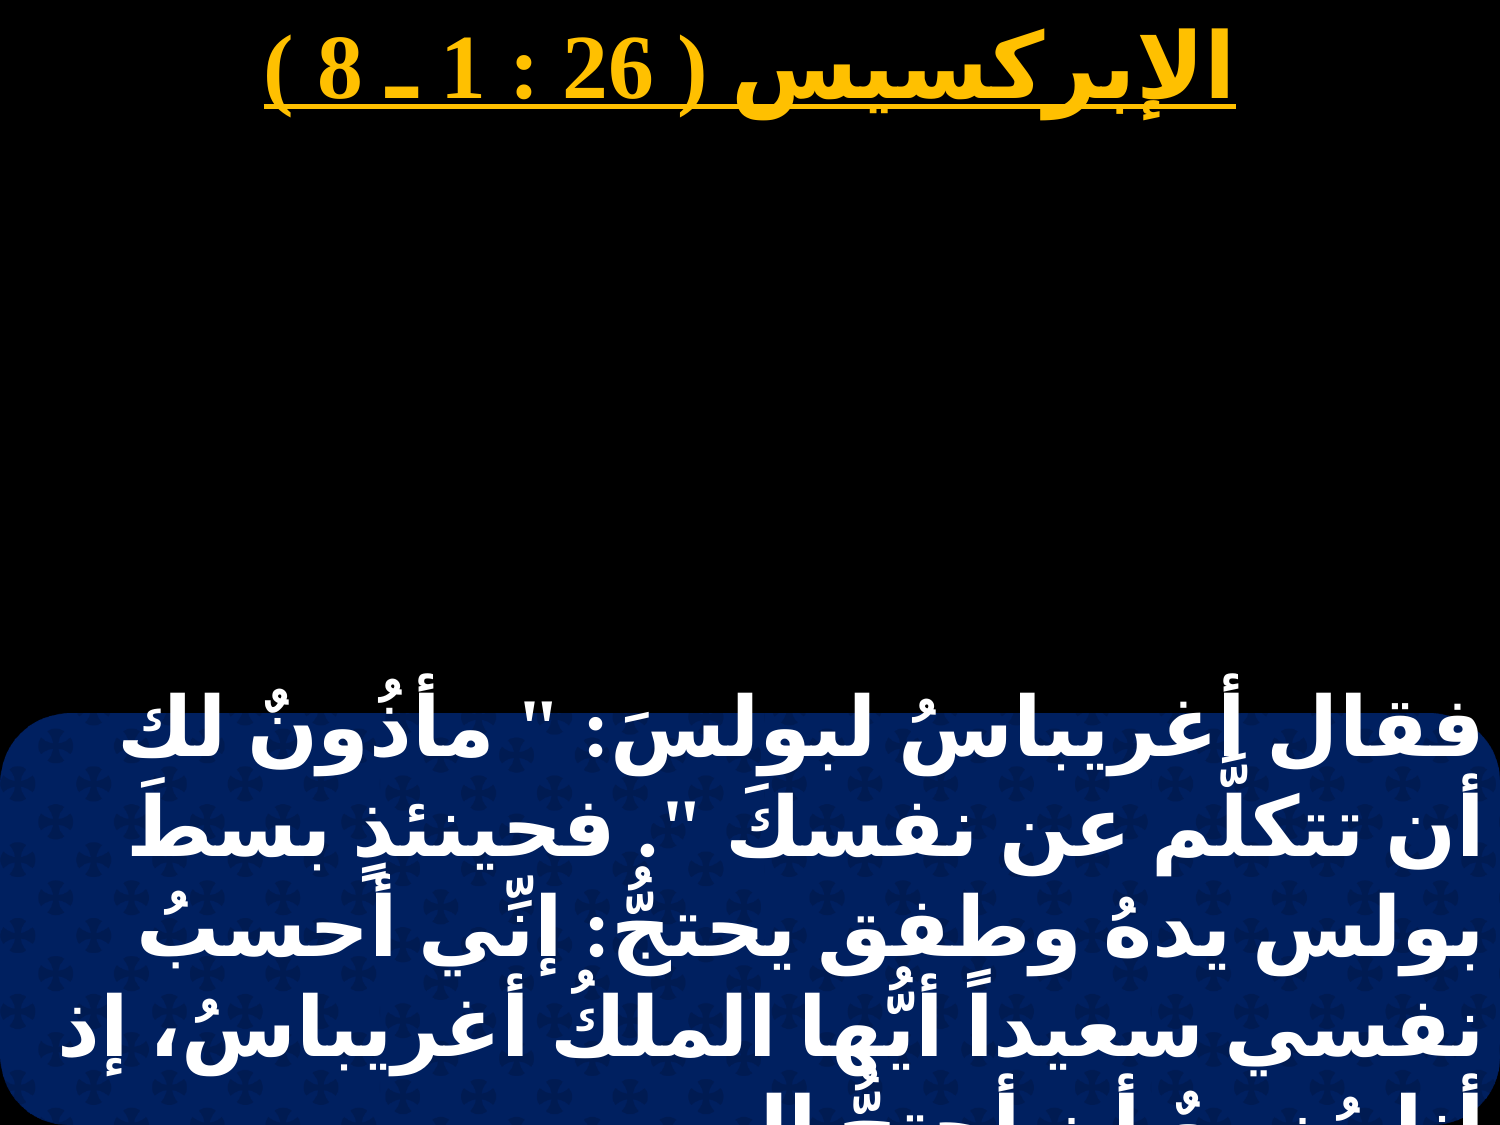

الإبركسيس ( 26 : 1 ـ 8 )
فقال أغريباسُ لبولسَ: " مأذُونٌ لك أن تتكلَّم عن نفسكَ ". فحينئذٍ بسطَ بولس يدهُ وطفق يحتجُّ: إنِّي أحسبُ نفسي سعيداً أيُّها الملكُ أغريباسُ، إذ أنا مُزمعٌ أن أحتجُّ اليوم